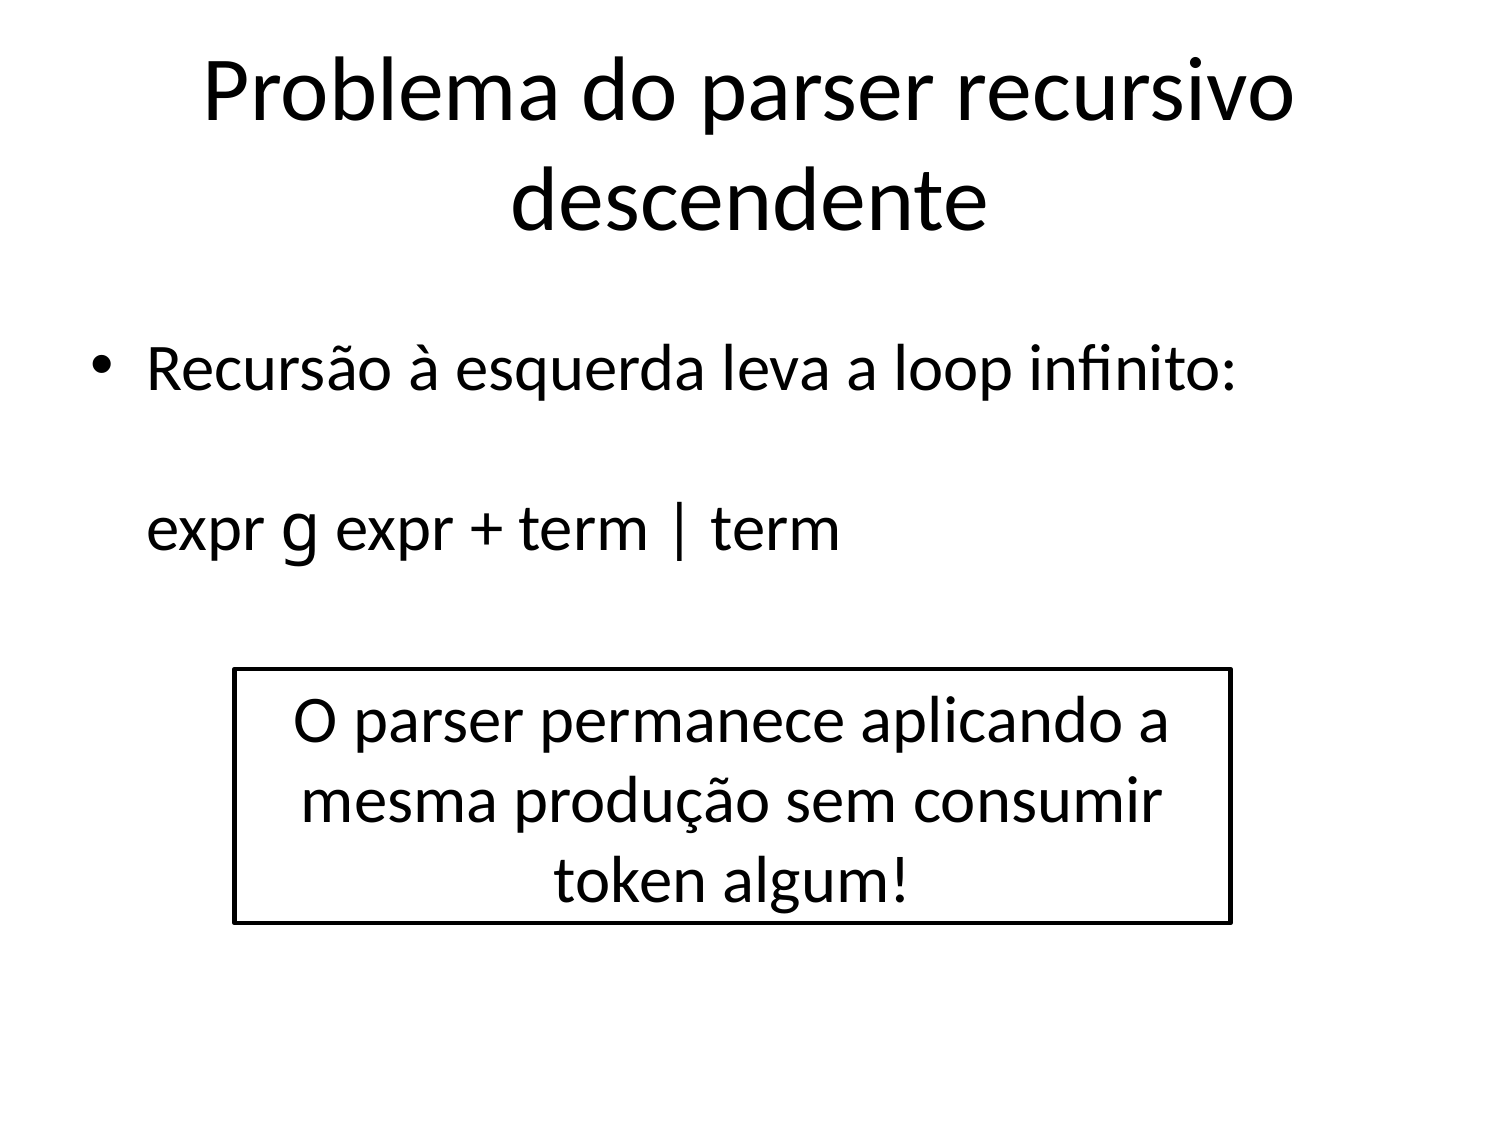

# Problema do parser recursivo descendente
Recursão à esquerda leva a loop infinito:
expr g expr + term | term
O parser permanece aplicando a mesma produção sem consumir token algum!